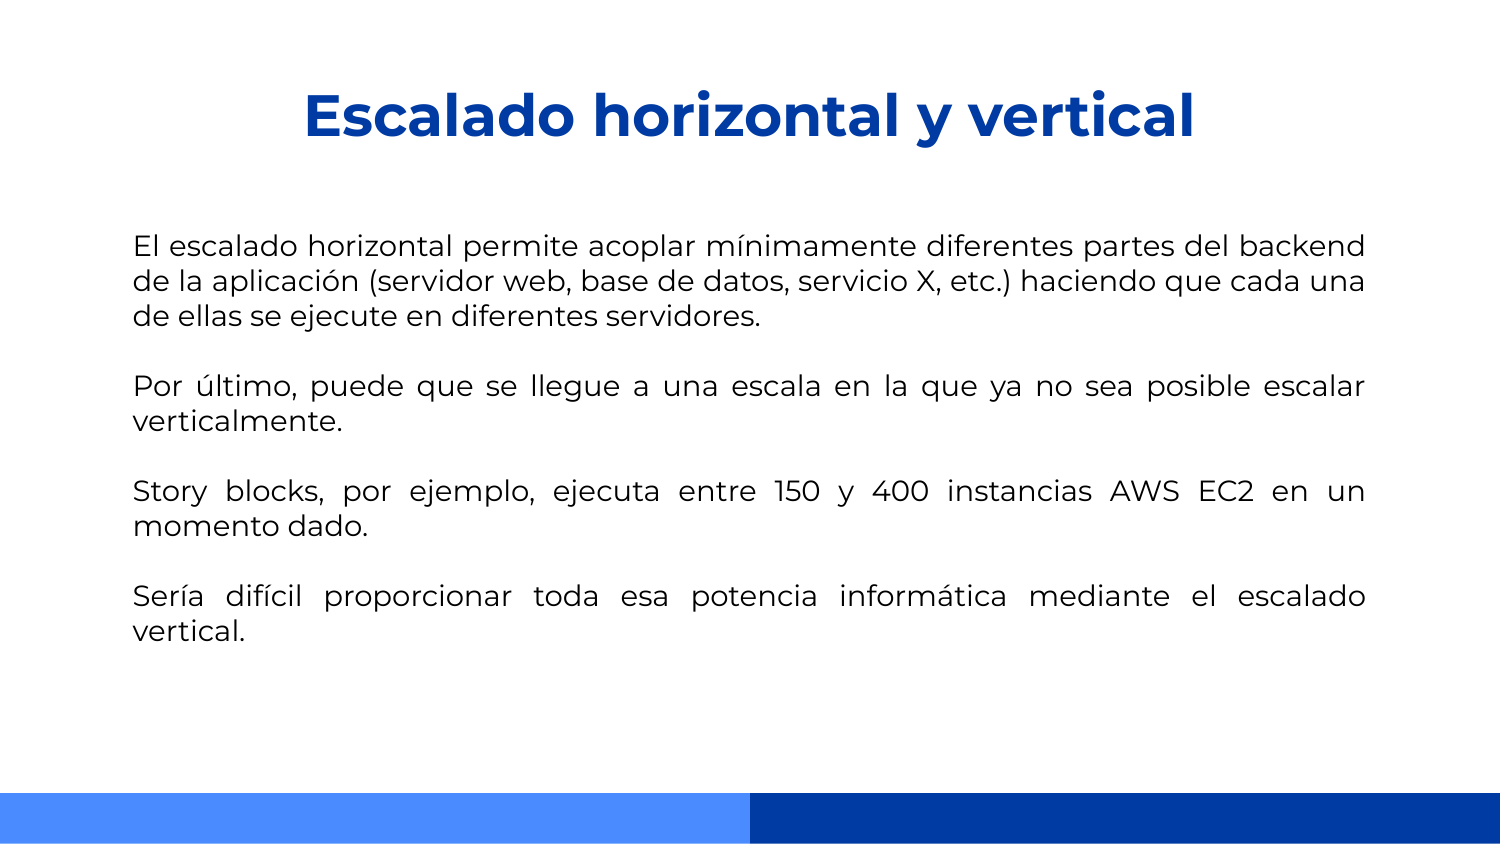

# Escalado horizontal y vertical
El escalado horizontal permite acoplar mínimamente diferentes partes del backend de la aplicación (servidor web, base de datos, servicio X, etc.) haciendo que cada una de ellas se ejecute en diferentes servidores.

Por último, puede que se llegue a una escala en la que ya no sea posible escalar verticalmente.

Story blocks, por ejemplo, ejecuta entre 150 y 400 instancias AWS EC2 en un momento dado.

Sería difícil proporcionar toda esa potencia informática mediante el escalado vertical.